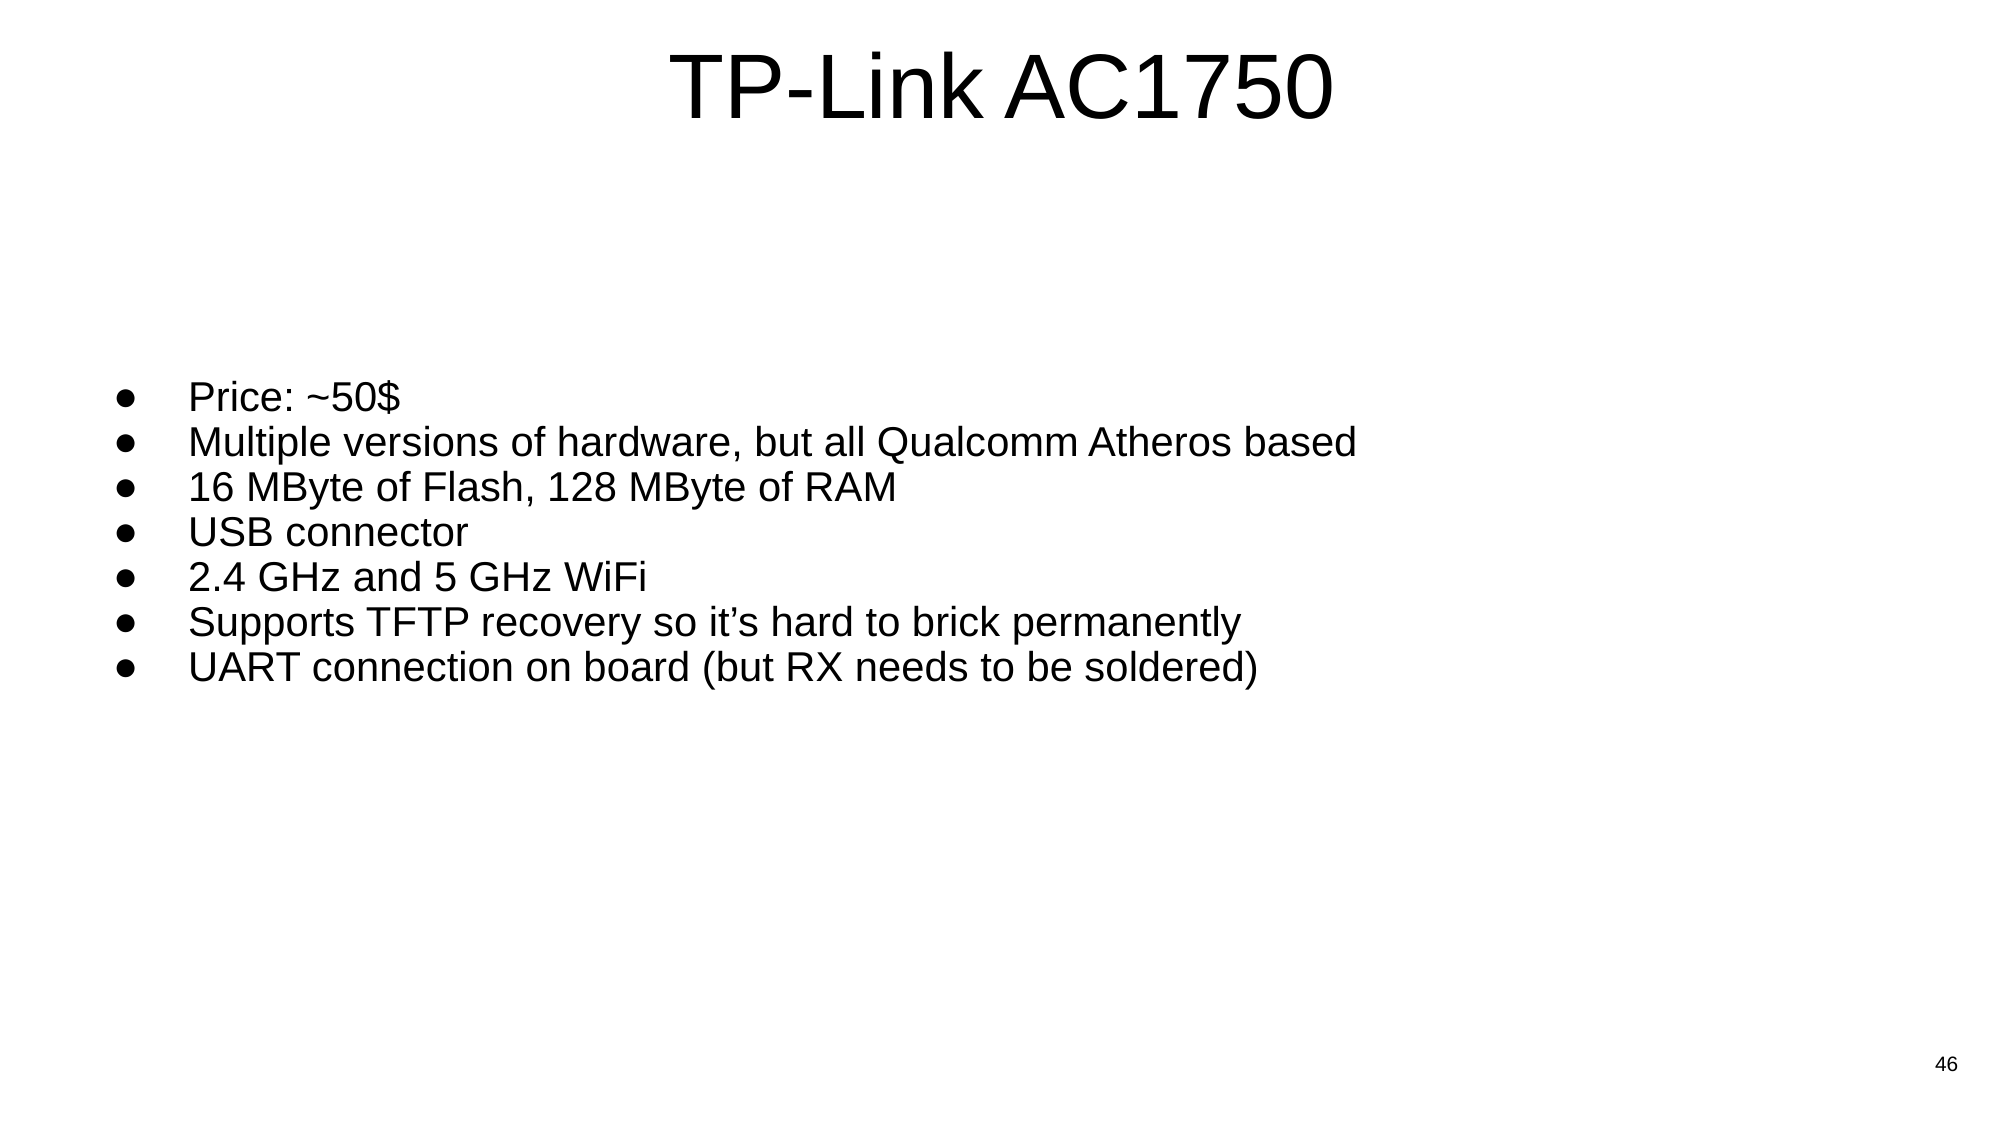

# TP-Link AC1750
Price: ~50$
Multiple versions of hardware, but all Qualcomm Atheros based
16 MByte of Flash, 128 MByte of RAM
USB connector
2.4 GHz and 5 GHz WiFi
Supports TFTP recovery so it’s hard to brick permanently
UART connection on board (but RX needs to be soldered)

46